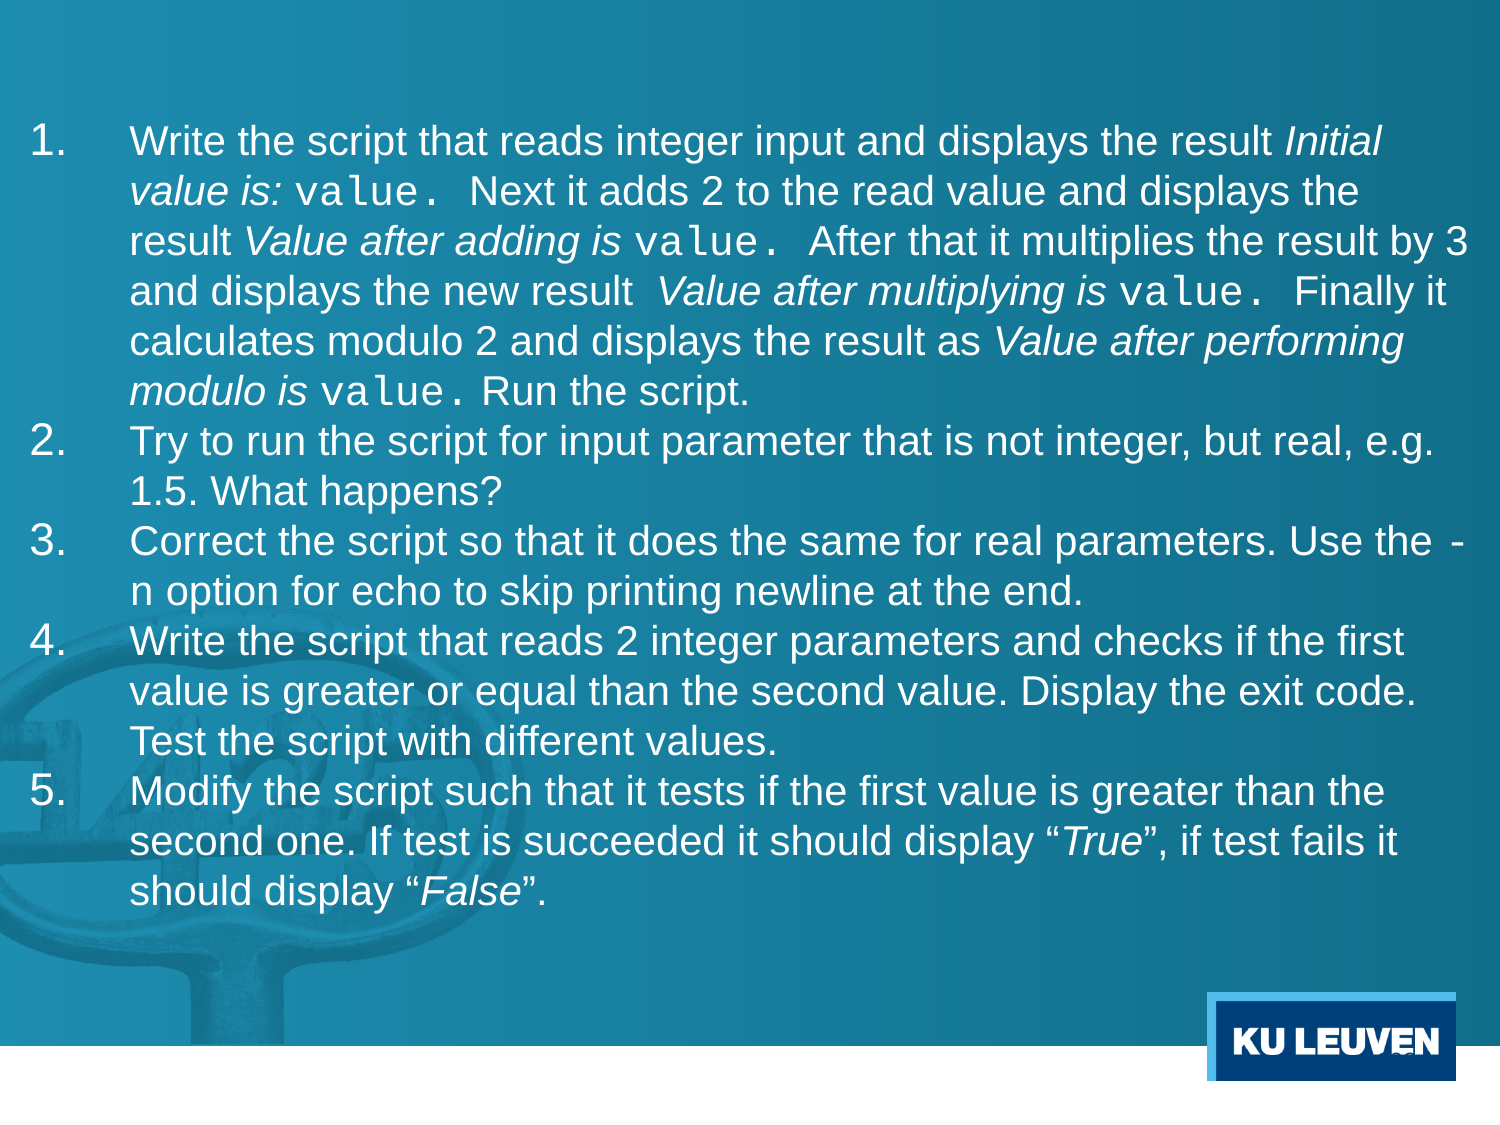

Write the script that reads integer input and displays the result Initial value is: value. Next it adds 2 to the read value and displays the result Value after adding is value. After that it multiplies the result by 3 and displays the new result  Value after multiplying is value. Finally it calculates modulo 2 and displays the result as Value after performing modulo is value. Run the script.
Try to run the script for input parameter that is not integer, but real, e.g. 1.5. What happens?
Correct the script so that it does the same for real parameters. Use the -n option for echo to skip printing newline at the end.
Write the script that reads 2 integer parameters and checks if the first value is greater or equal than the second value. Display the exit code. Test the script with different values.
Modify the script such that it tests if the first value is greater than the second one. If test is succeeded it should display “True”, if test fails it should display “False”.

108